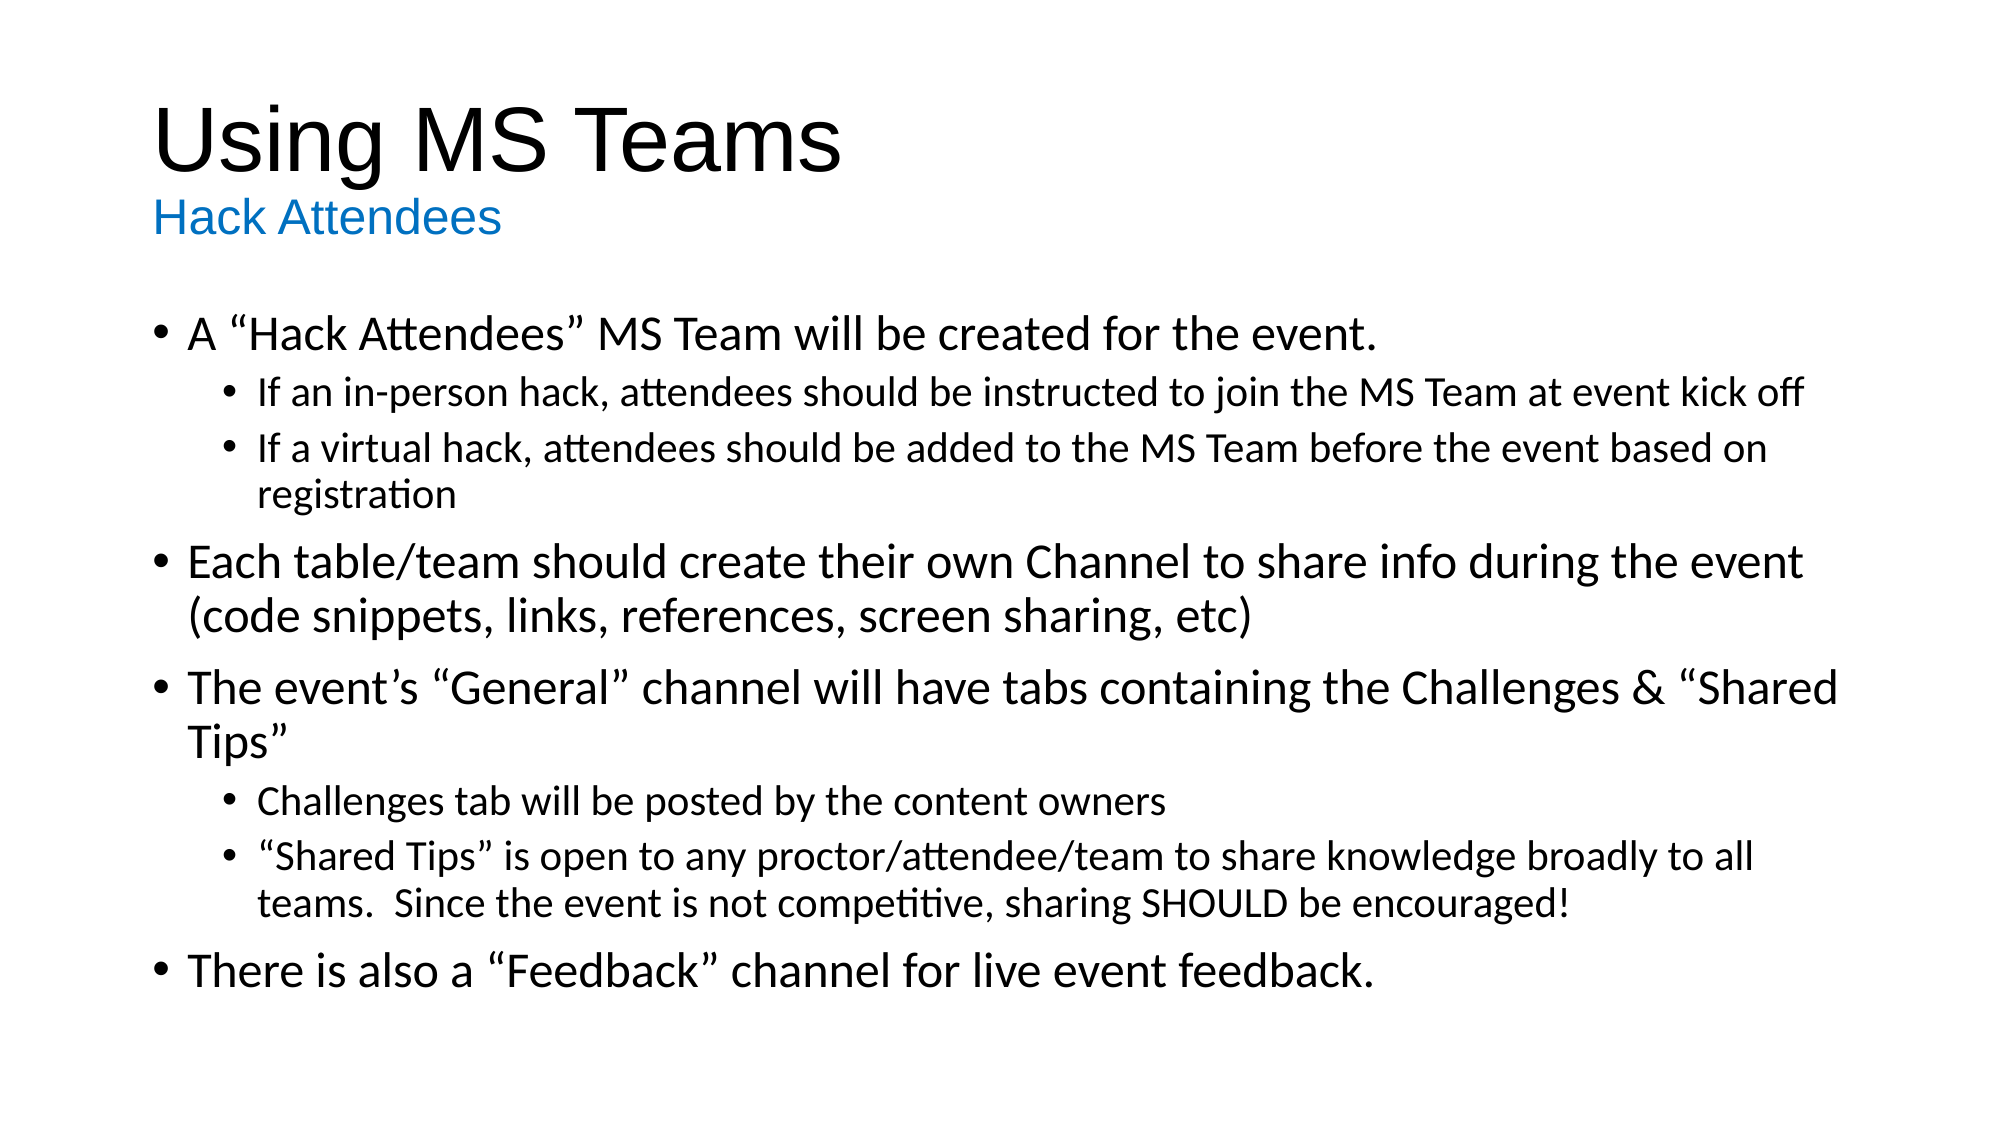

# Using MS Teams Hack Attendees
A “Hack Attendees” MS Team will be created for the event.
If an in-person hack, attendees should be instructed to join the MS Team at event kick off
If a virtual hack, attendees should be added to the MS Team before the event based on registration
Each table/team should create their own Channel to share info during the event (code snippets, links, references, screen sharing, etc)
The event’s “General” channel will have tabs containing the Challenges & “Shared Tips”
Challenges tab will be posted by the content owners
“Shared Tips” is open to any proctor/attendee/team to share knowledge broadly to all teams.  Since the event is not competitive, sharing SHOULD be encouraged!
There is also a “Feedback” channel for live event feedback.